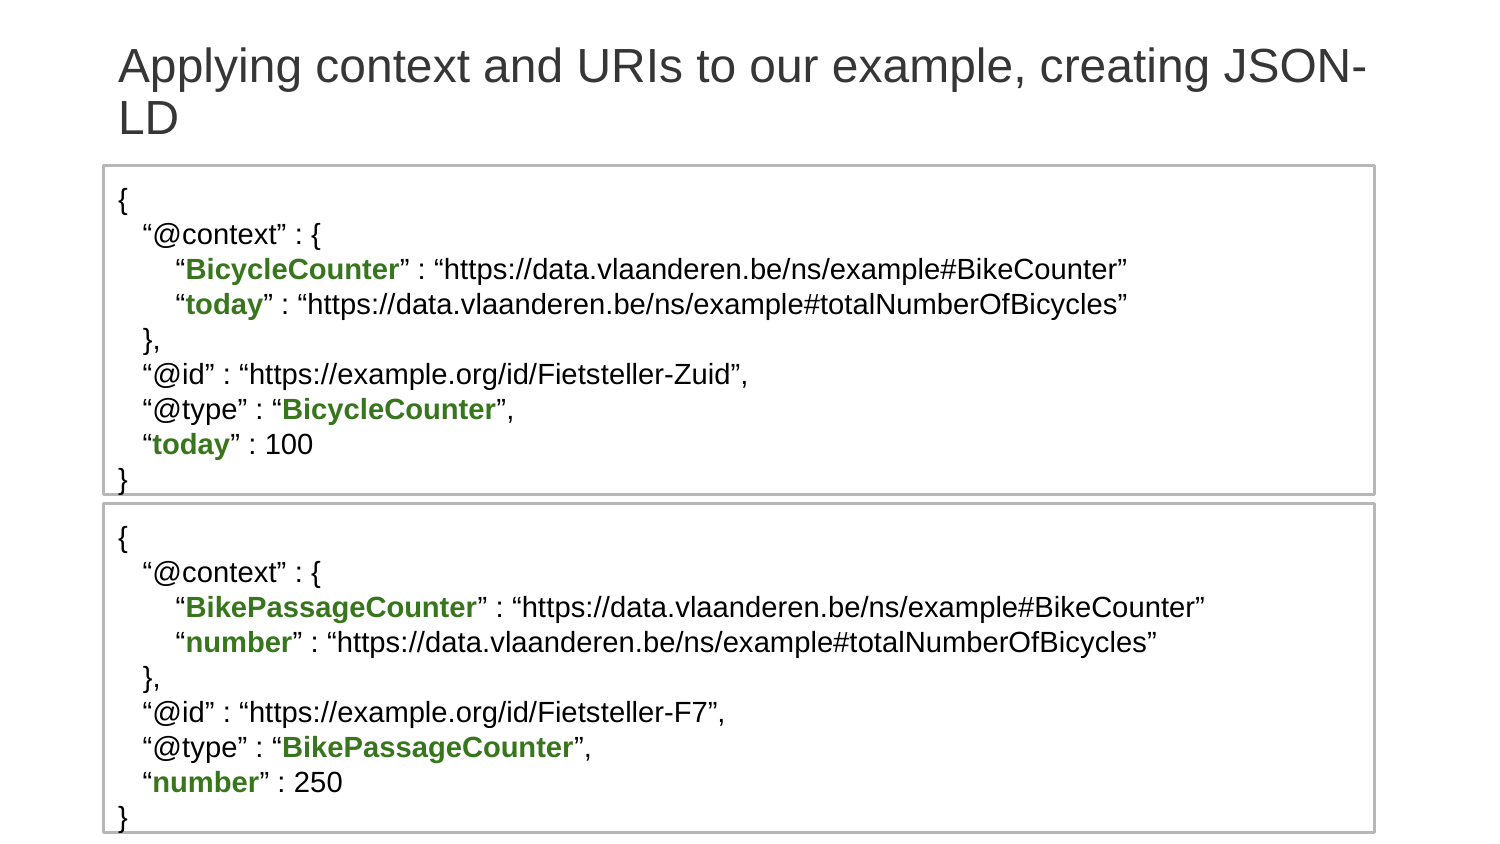

# Applying context and URIs to our example, creating JSON-LD
{
   “@context” : {
       “BicycleCounter” : “https://data.vlaanderen.be/ns/example#BikeCounter”
       “today” : “https://data.vlaanderen.be/ns/example#totalNumberOfBicycles”
   },
   “@id” : “https://example.org/id/Fietsteller-Zuid”,
   “@type” : “BicycleCounter”,
   “today” : 100
}
{
   “@context” : {
       “BikePassageCounter” : “https://data.vlaanderen.be/ns/example#BikeCounter”
       “number” : “https://data.vlaanderen.be/ns/example#totalNumberOfBicycles”
   },
   “@id” : “https://example.org/id/Fietsteller-F7”,
   “@type” : “BikePassageCounter”,
   “number” : 250
}